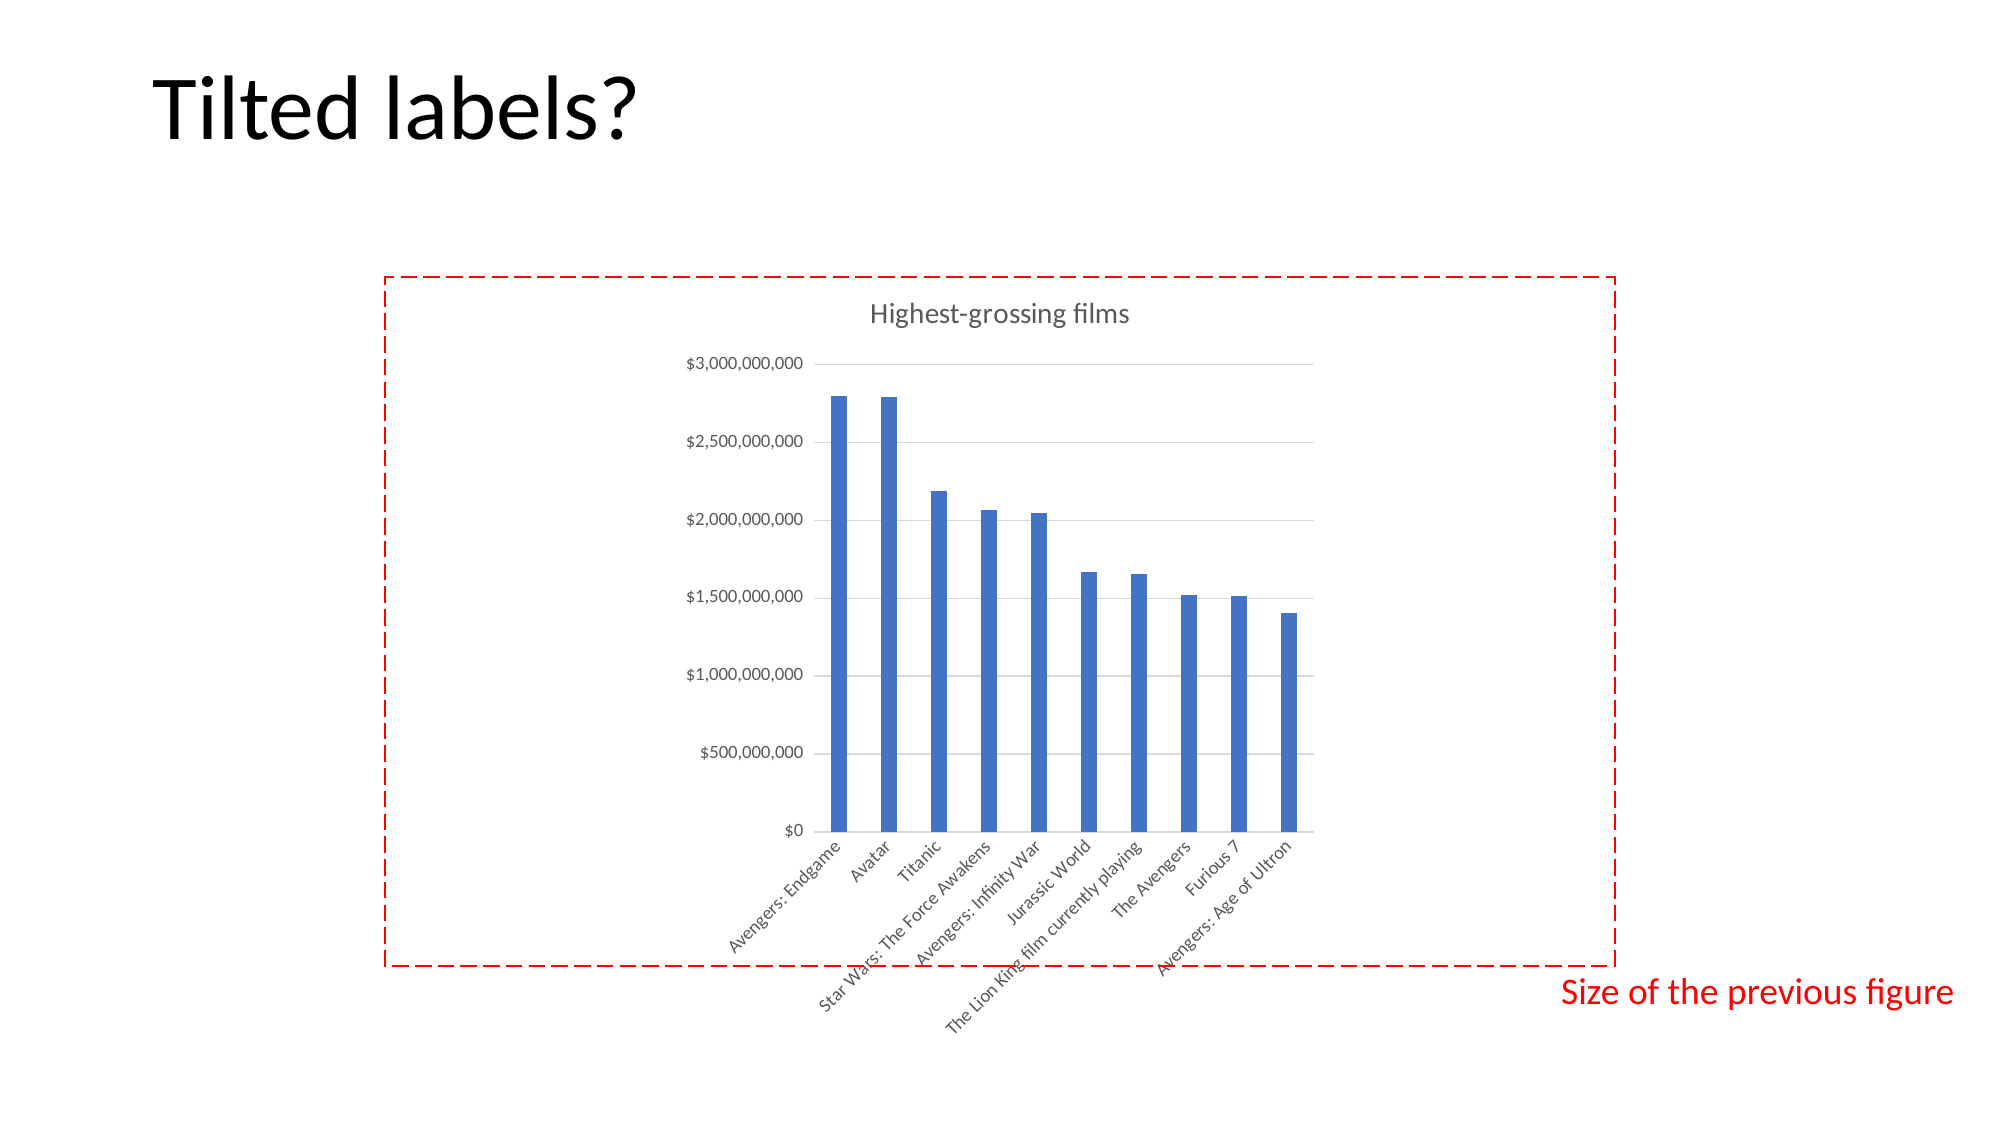

# Tilted labels?

### Chart: Highest-grossing films

| Category |  |
|---|---|
| Avengers: Endgame | 2797800564.0 |
| Avatar | 2789679794.0 |
| Titanic | 2187463944.0 |
| Star Wars: The Force Awakens | 2068223624.0 |
| Avengers: Infinity War | 2048359754.0 |
| Jurassic World | 1671713208.0 |
| The Lion King film currently playing | 1654637574.0 |
| The Avengers | 1518812988.0 |
| Furious 7 | 1516045911.0 |
| Avengers: Age of Ultron | 1405403694.0 |
Size of the previous figure